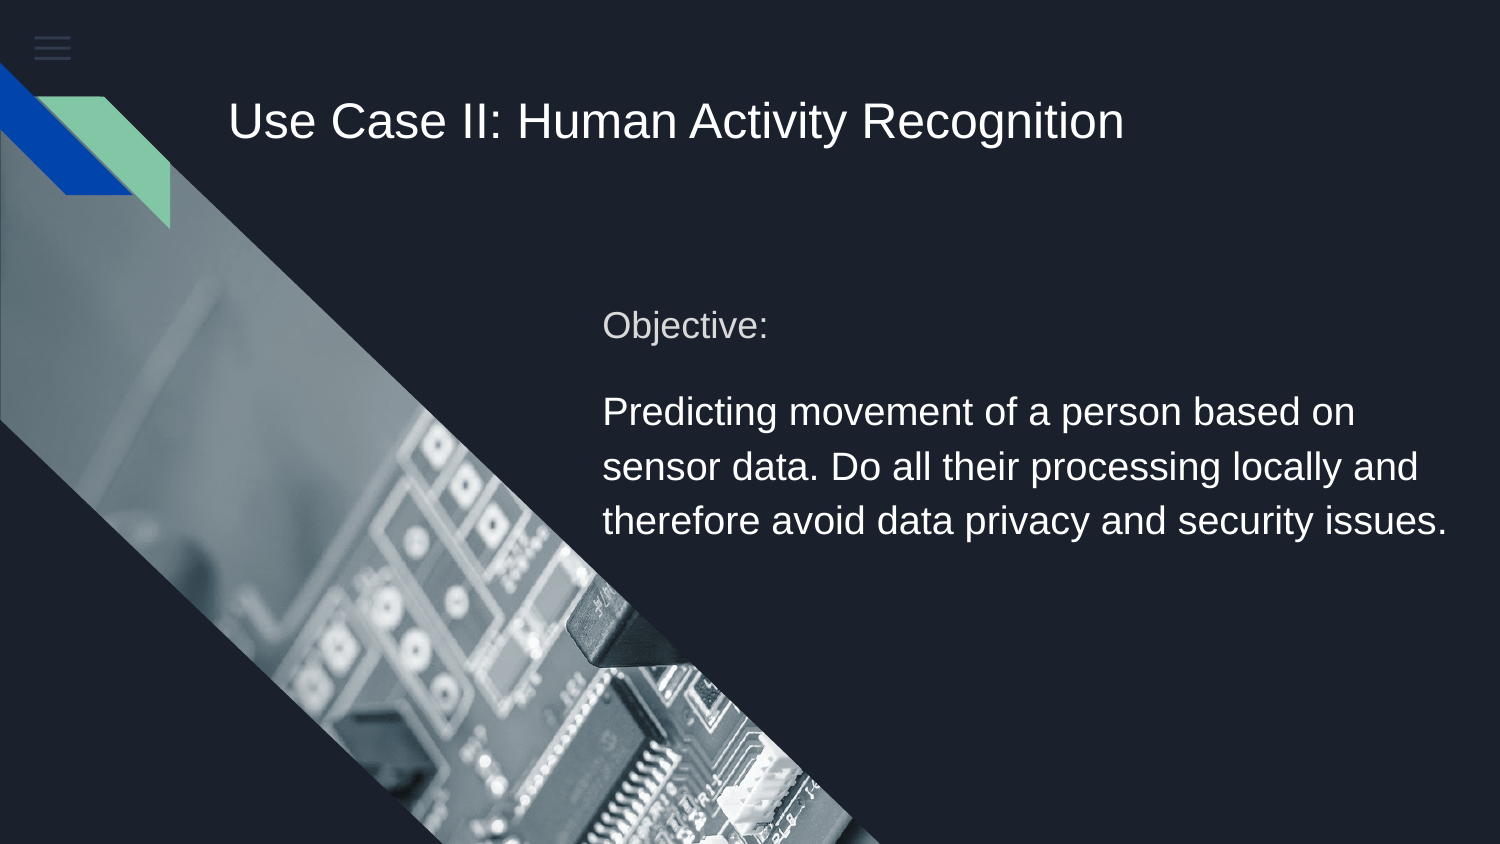

# Use Case II: Human Activity Recognition
Objective:
Predicting movement of a person based on sensor data. Do all their processing locally and therefore avoid data privacy and security issues.